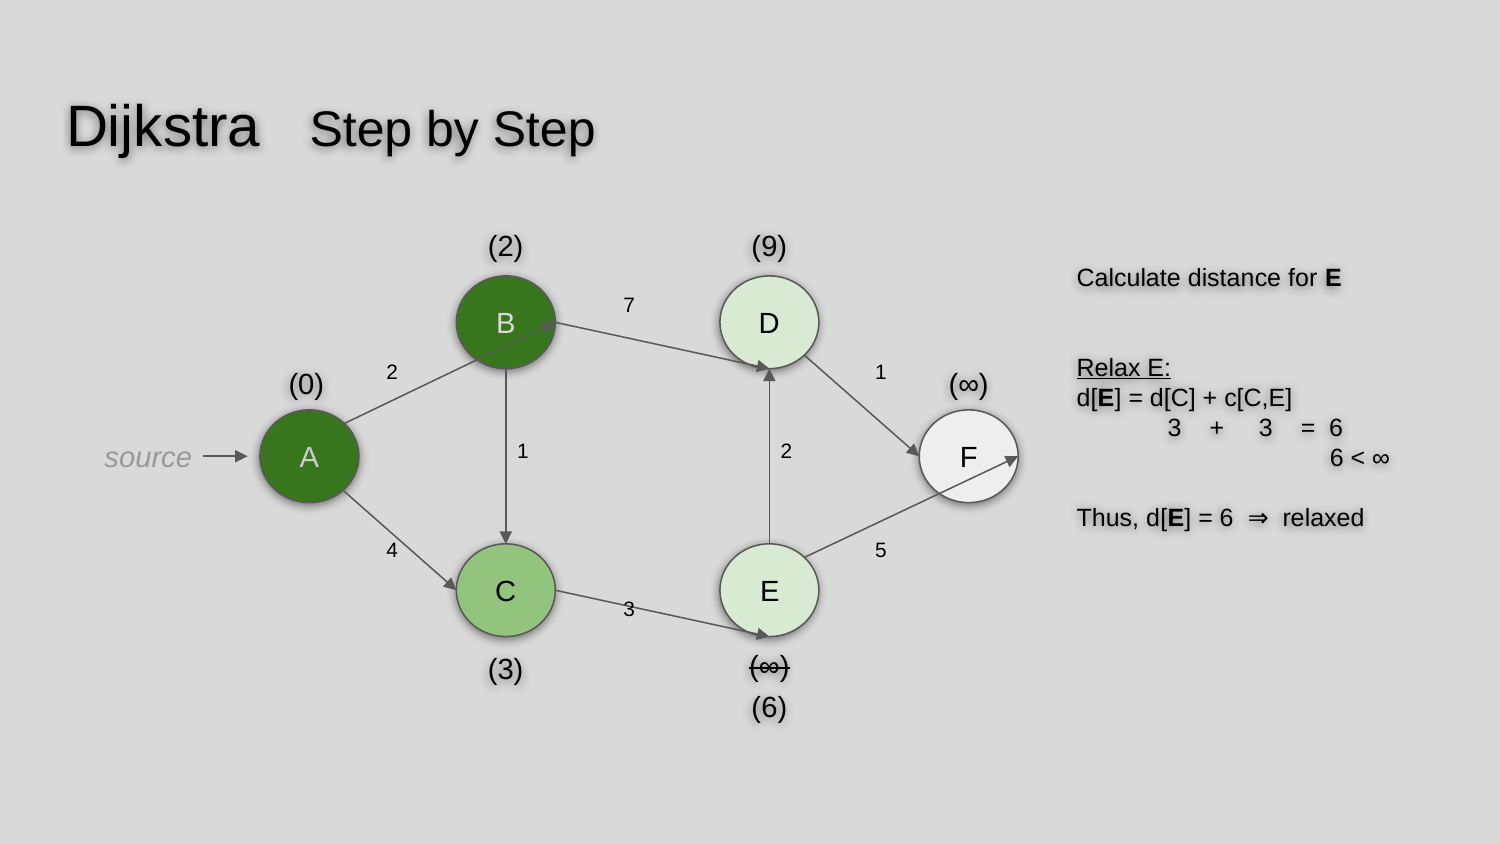

# Dijkstra   Step by Step
(2)
(9)

Calculate distance for E

Relax E:
d[E] = d[C] + c[C,E]
             3    +     3    =  6
    6 < ∞

Thus, d[E] = 6  ⇒  relaxed

B
7
D
(0)
2
1
(∞)

A
F
source
1
2
4
5

C
 E
3
(∞)
(3)
(6)